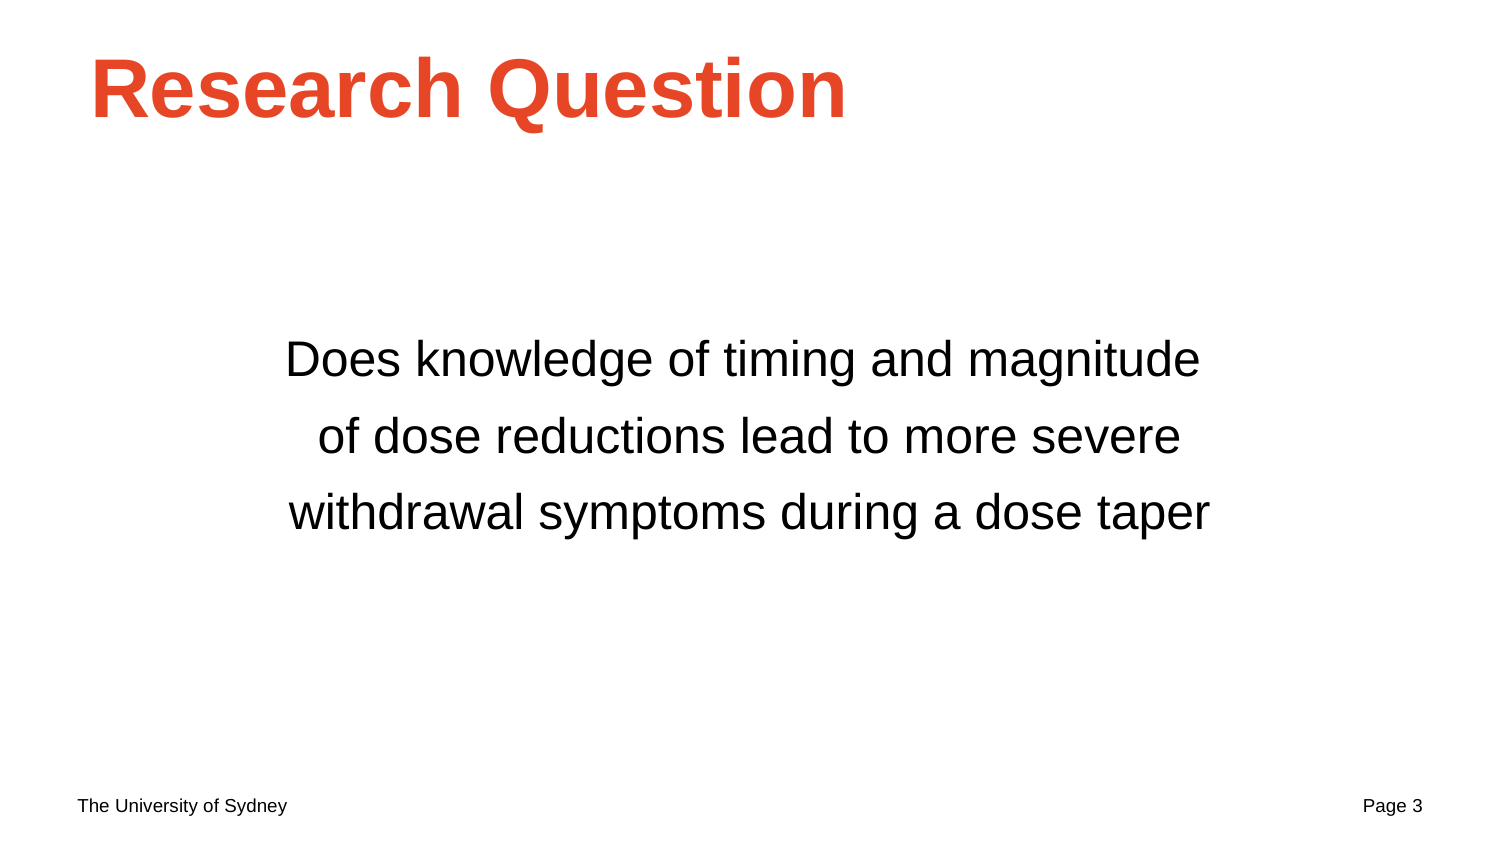

# Research Question

Does knowledge of timing and magnitude
of dose reductions lead to more severe
withdrawal symptoms during a dose taper